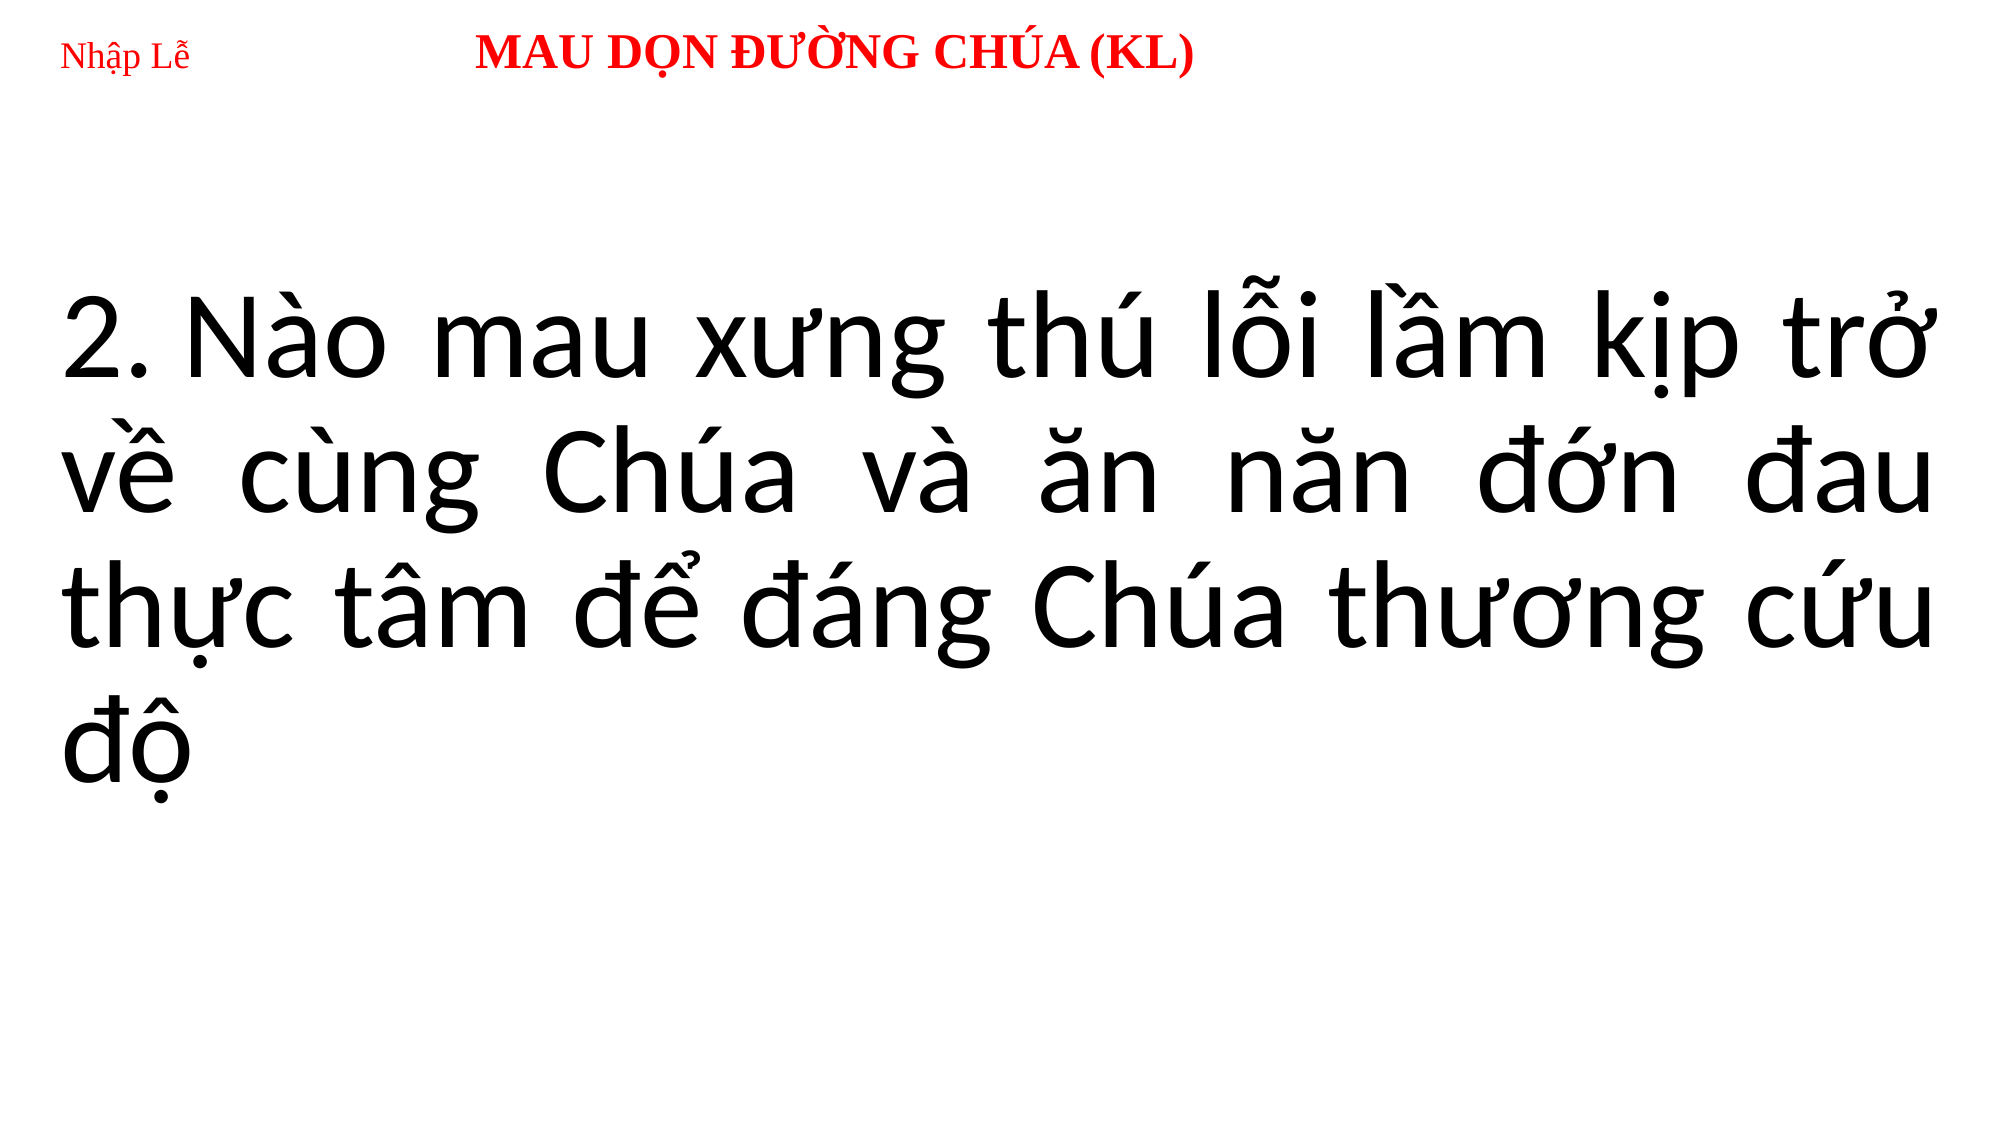

# Nhập Lễ                              MAU DỌN ĐƯỜNG CHÚA (KL)
2. Nào mau xưng thú lỗi lầm kịp trở về cùng Chúa và ăn năn đớn đau thực tâm để đáng Chúa thương cứu độ